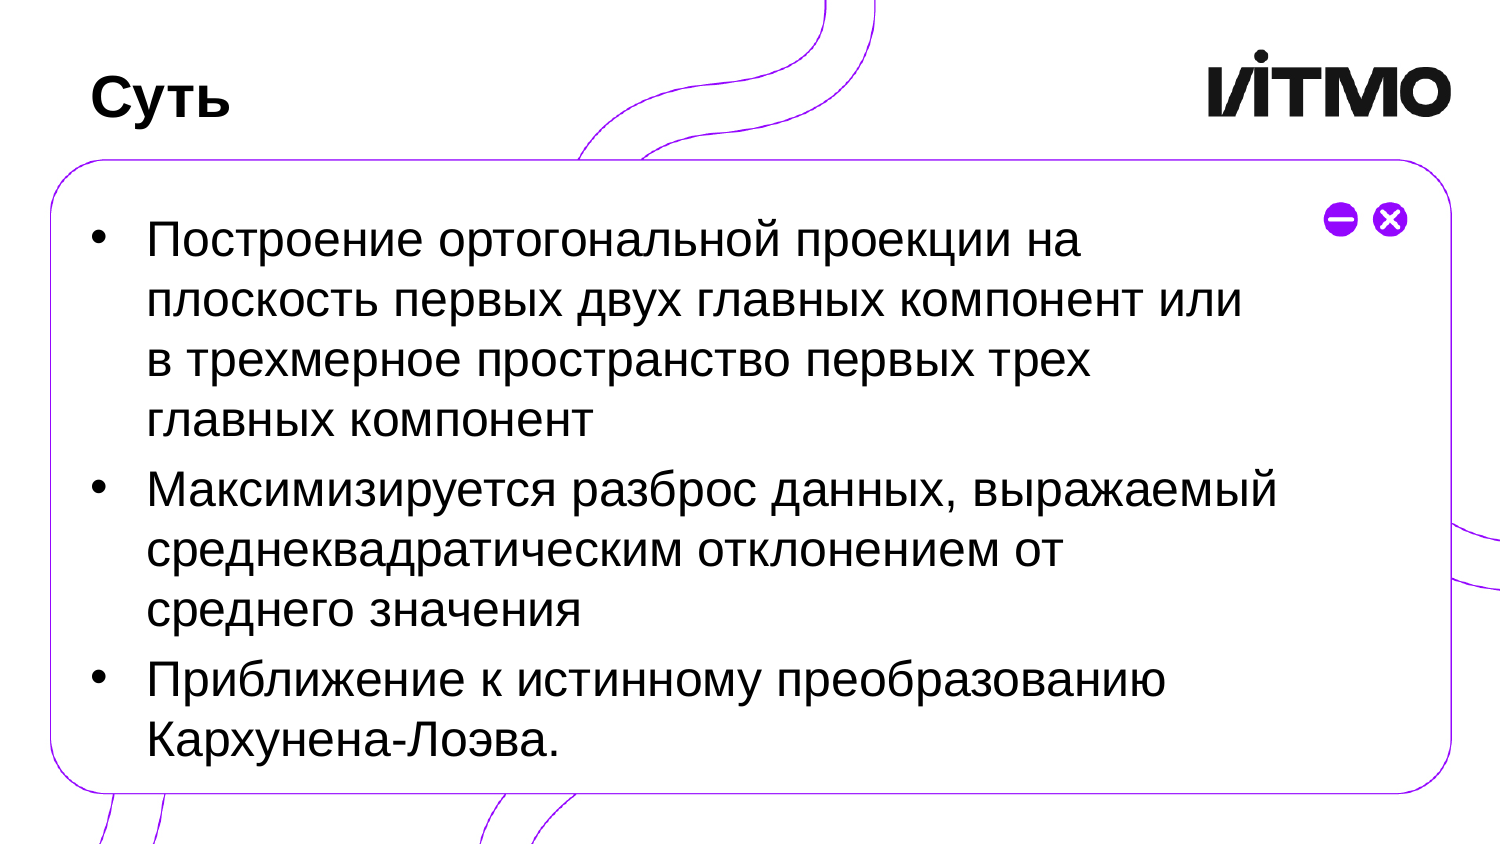

# Суть
Построение ортогональной проекции на плоскость первых двух главных компонент или в трехмерное пространство первых трех главных компонент
Максимизируется разброс данных, выражаемый среднеквадратическим отклонением от среднего значения
Приближение к истинному преобразованию Кархунена-Лоэва.